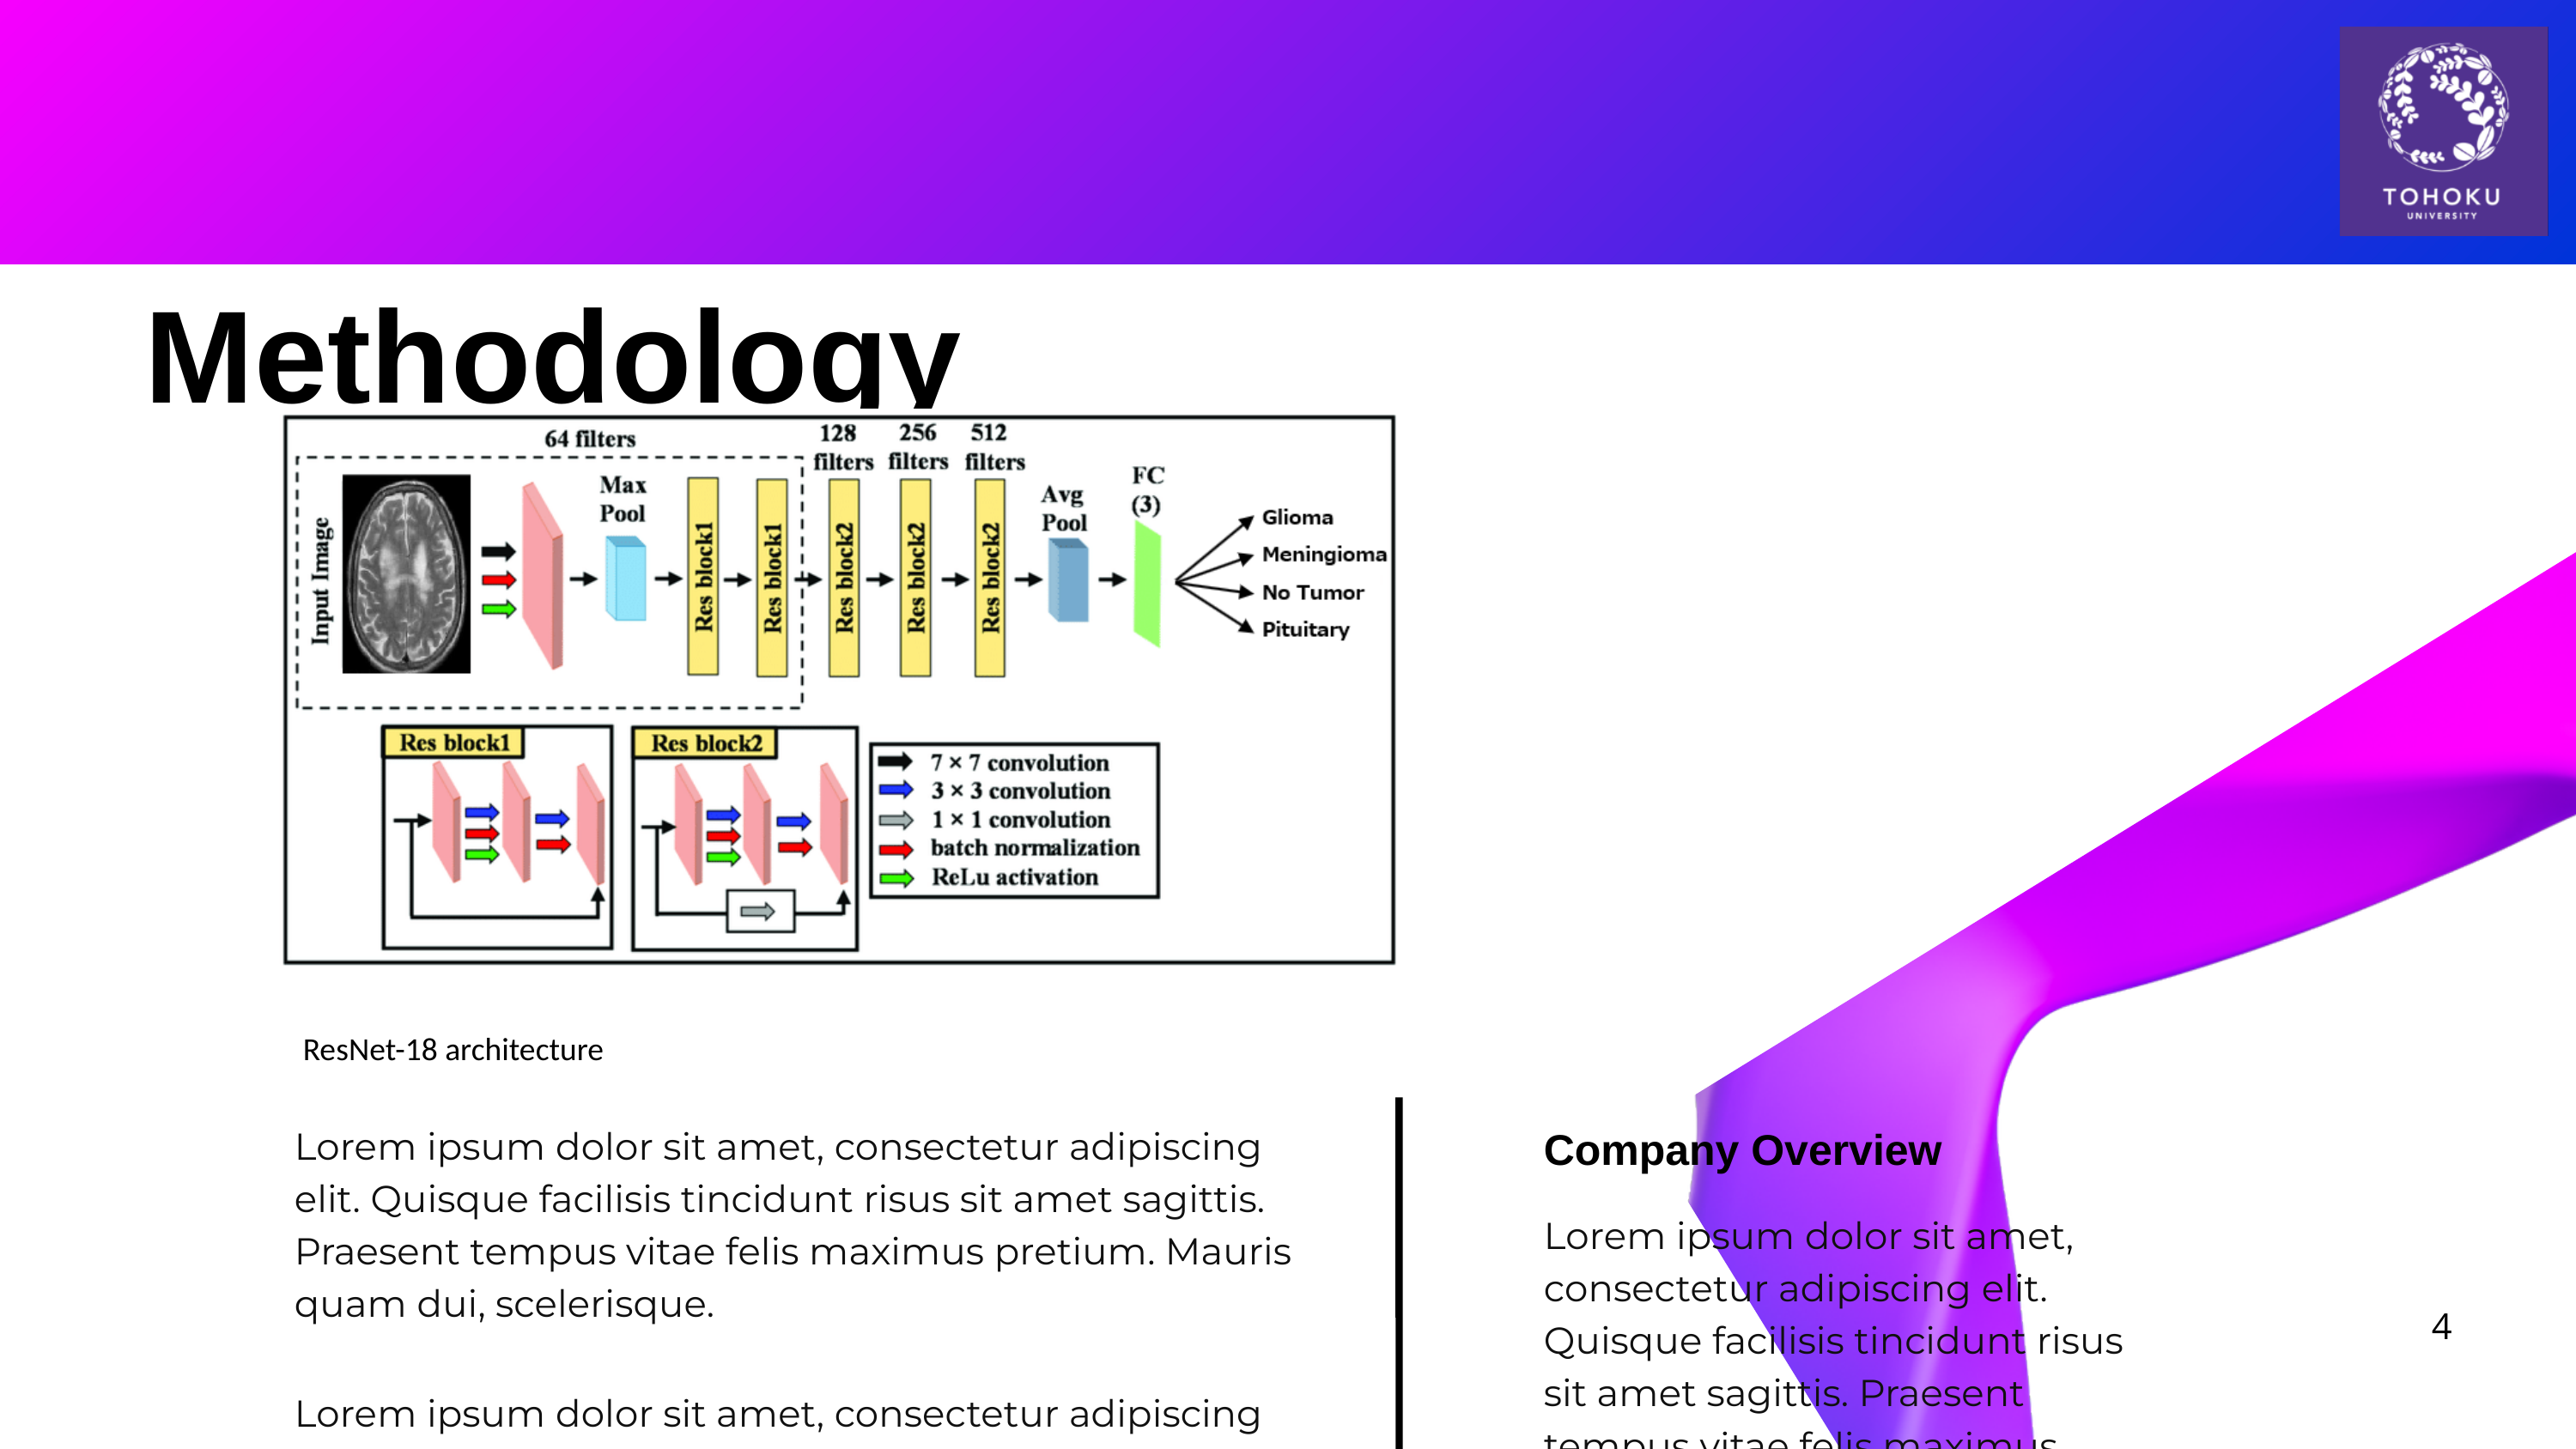

Methodology

ResNet-18 architecture

Company Overview
Lorem ipsum dolor sit amet, consectetur adipiscing elit. Quisque facilisis tincidunt risus sit amet sagittis. Praesent tempus vitae felis maximus pretium. Mauris quam dui, scelerisque.
Lorem ipsum dolor sit amet, consectetur adipiscing elit. Quisque facilisis tincidunt risus sit amet sagittis. Praesent tempus vitae felis maximus pretium. Mauris quam dui, scelerisque facilisis tincidunt risus sit amet.
Lorem ipsum dolor sit amet, consectetur adipiscing elit. Quisque facilisis tincidunt risus sit amet sagittis. Praesent tempus vitae felis maximus pretium. Mauris quam dui, scelerisque.  Tincidunt risus sit amet sagittis maximus .
4